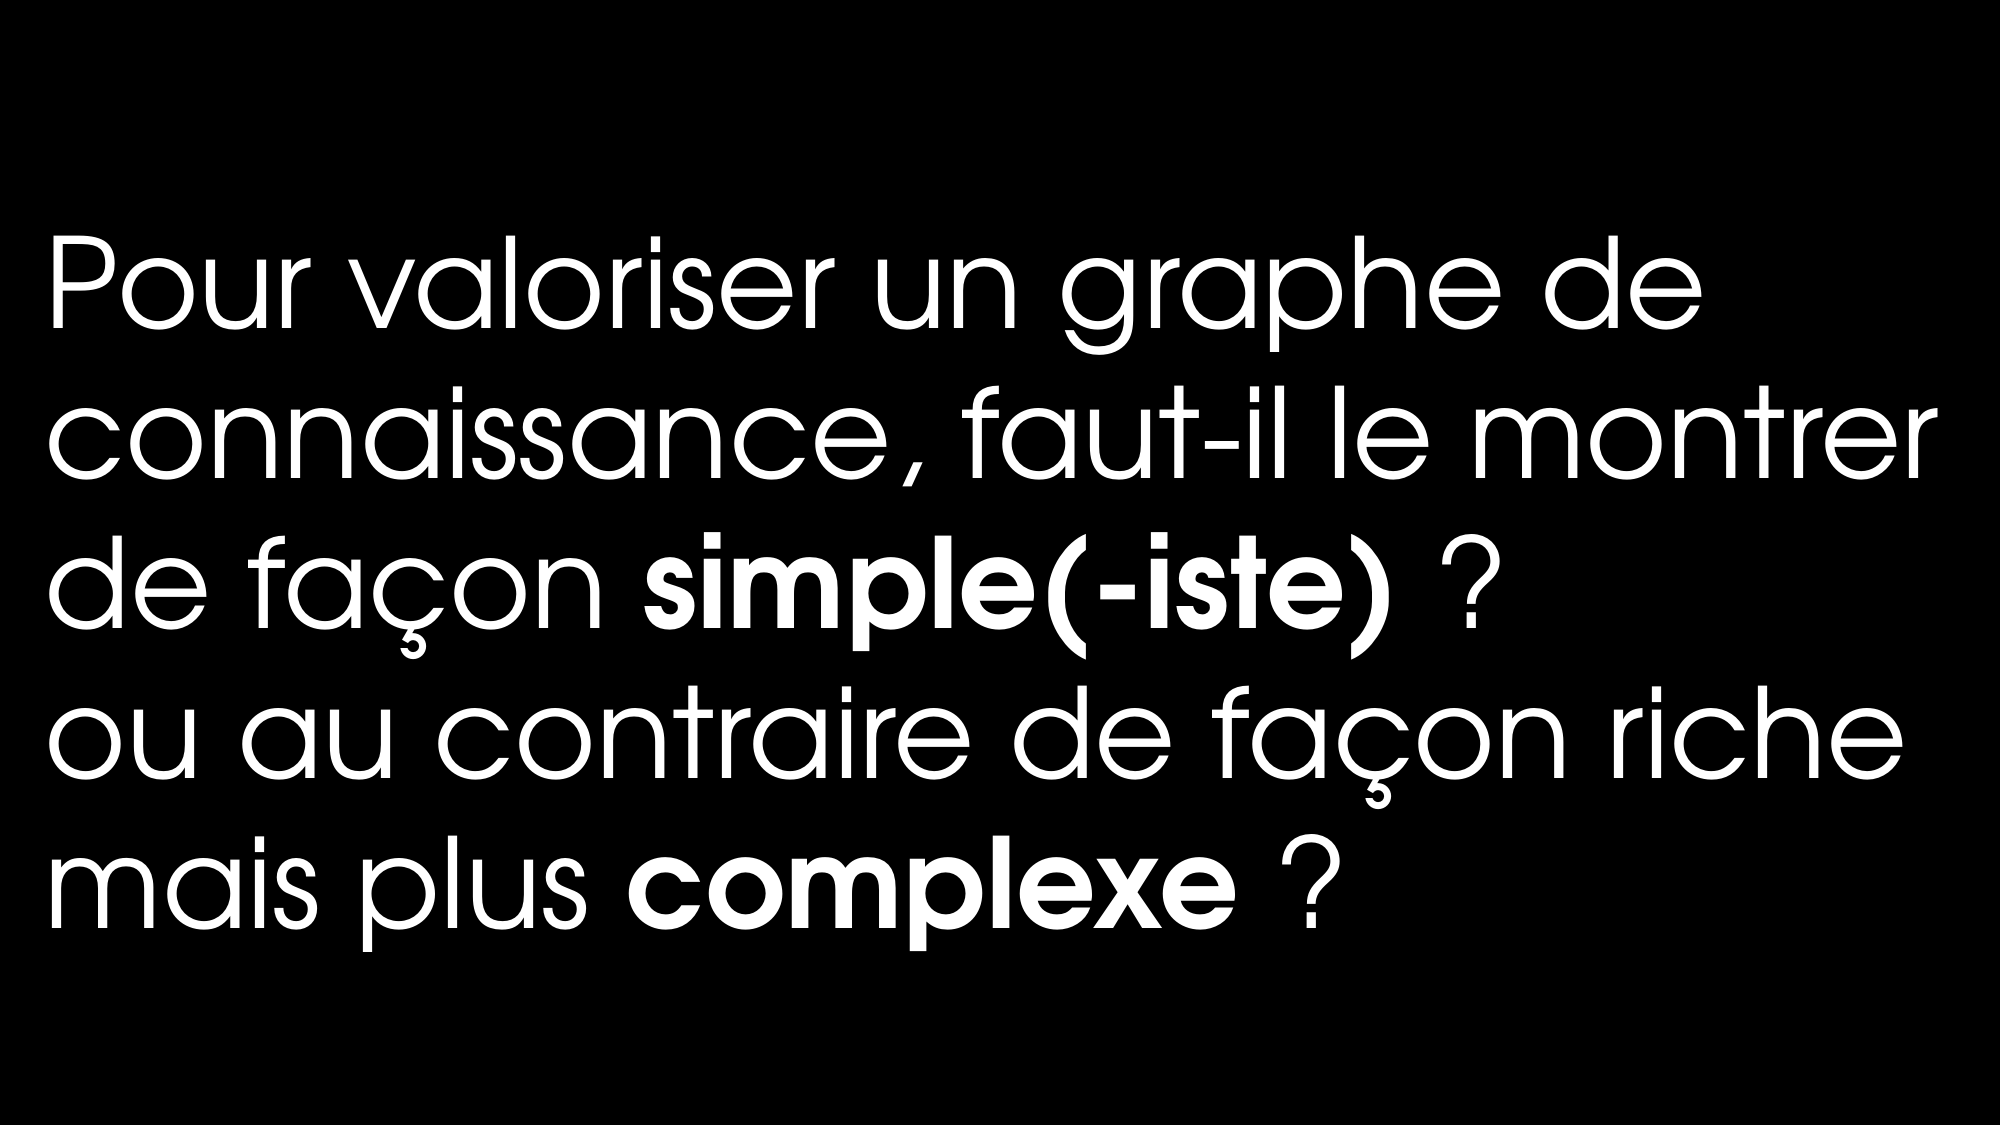

Pour valoriser un graphe de connaissance, faut-il le montrer de façon simple(-iste) ?
ou au contraire de façon riche mais plus complexe ?